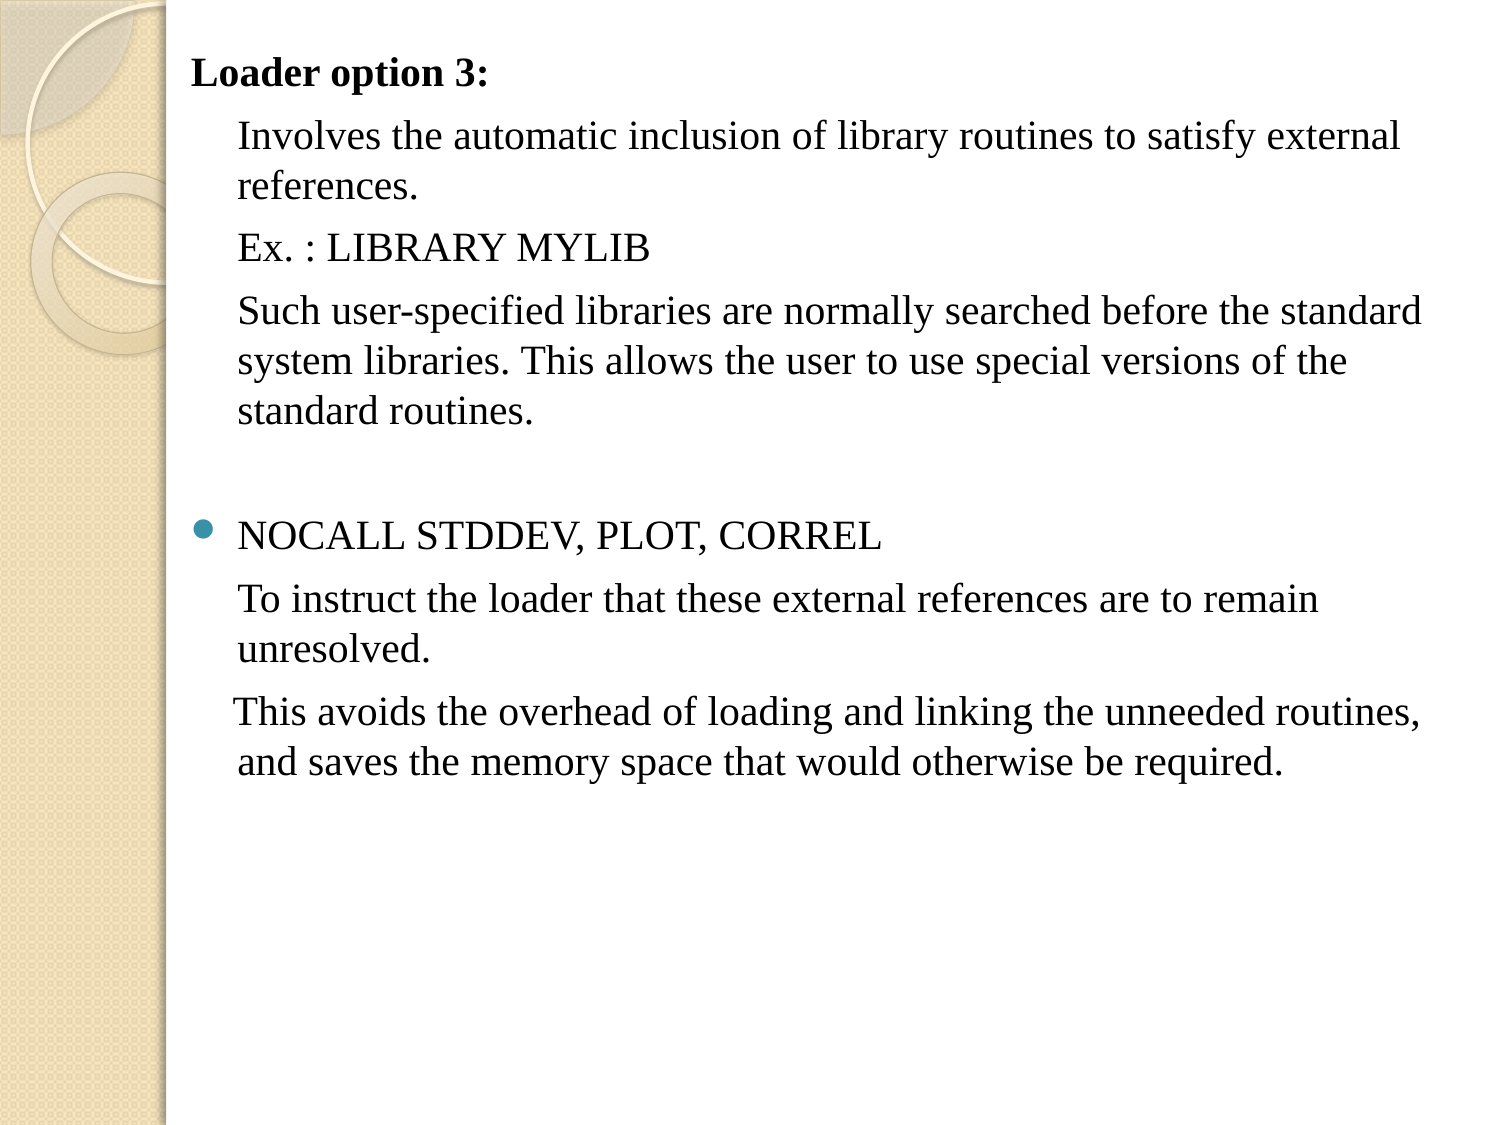

Loader option 3:
	Involves the automatic inclusion of library routines to satisfy external references.
	Ex. : LIBRARY MYLIB
	Such user-specified libraries are normally searched before the standard system libraries. This allows the user to use special versions of the standard routines.

NOCALL STDDEV, PLOT, CORREL
	To instruct the loader that these external references are to remain unresolved.
    This avoids the overhead of loading and linking the unneeded routines, and saves the memory space that would otherwise be required.